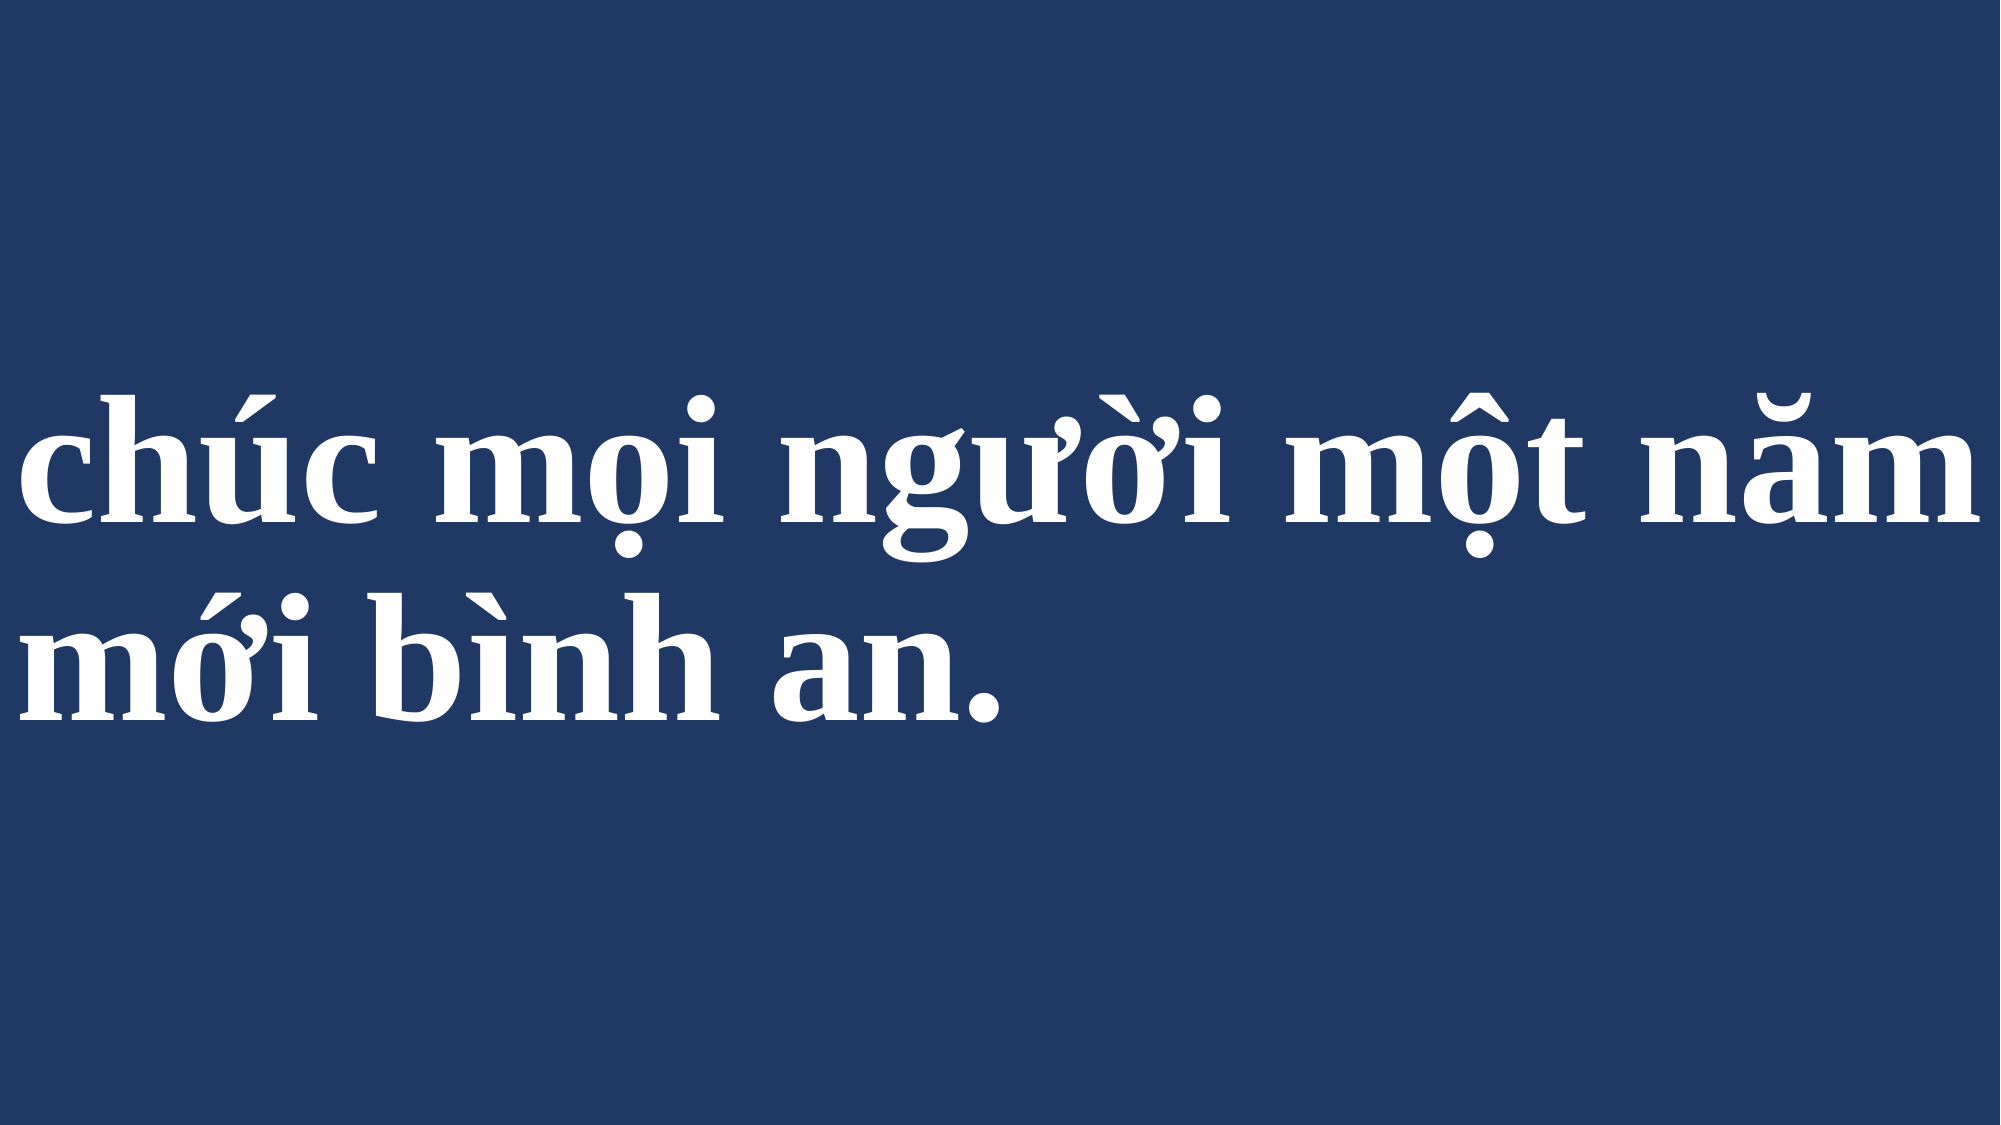

# chúc mọi người một năm mới bình an.